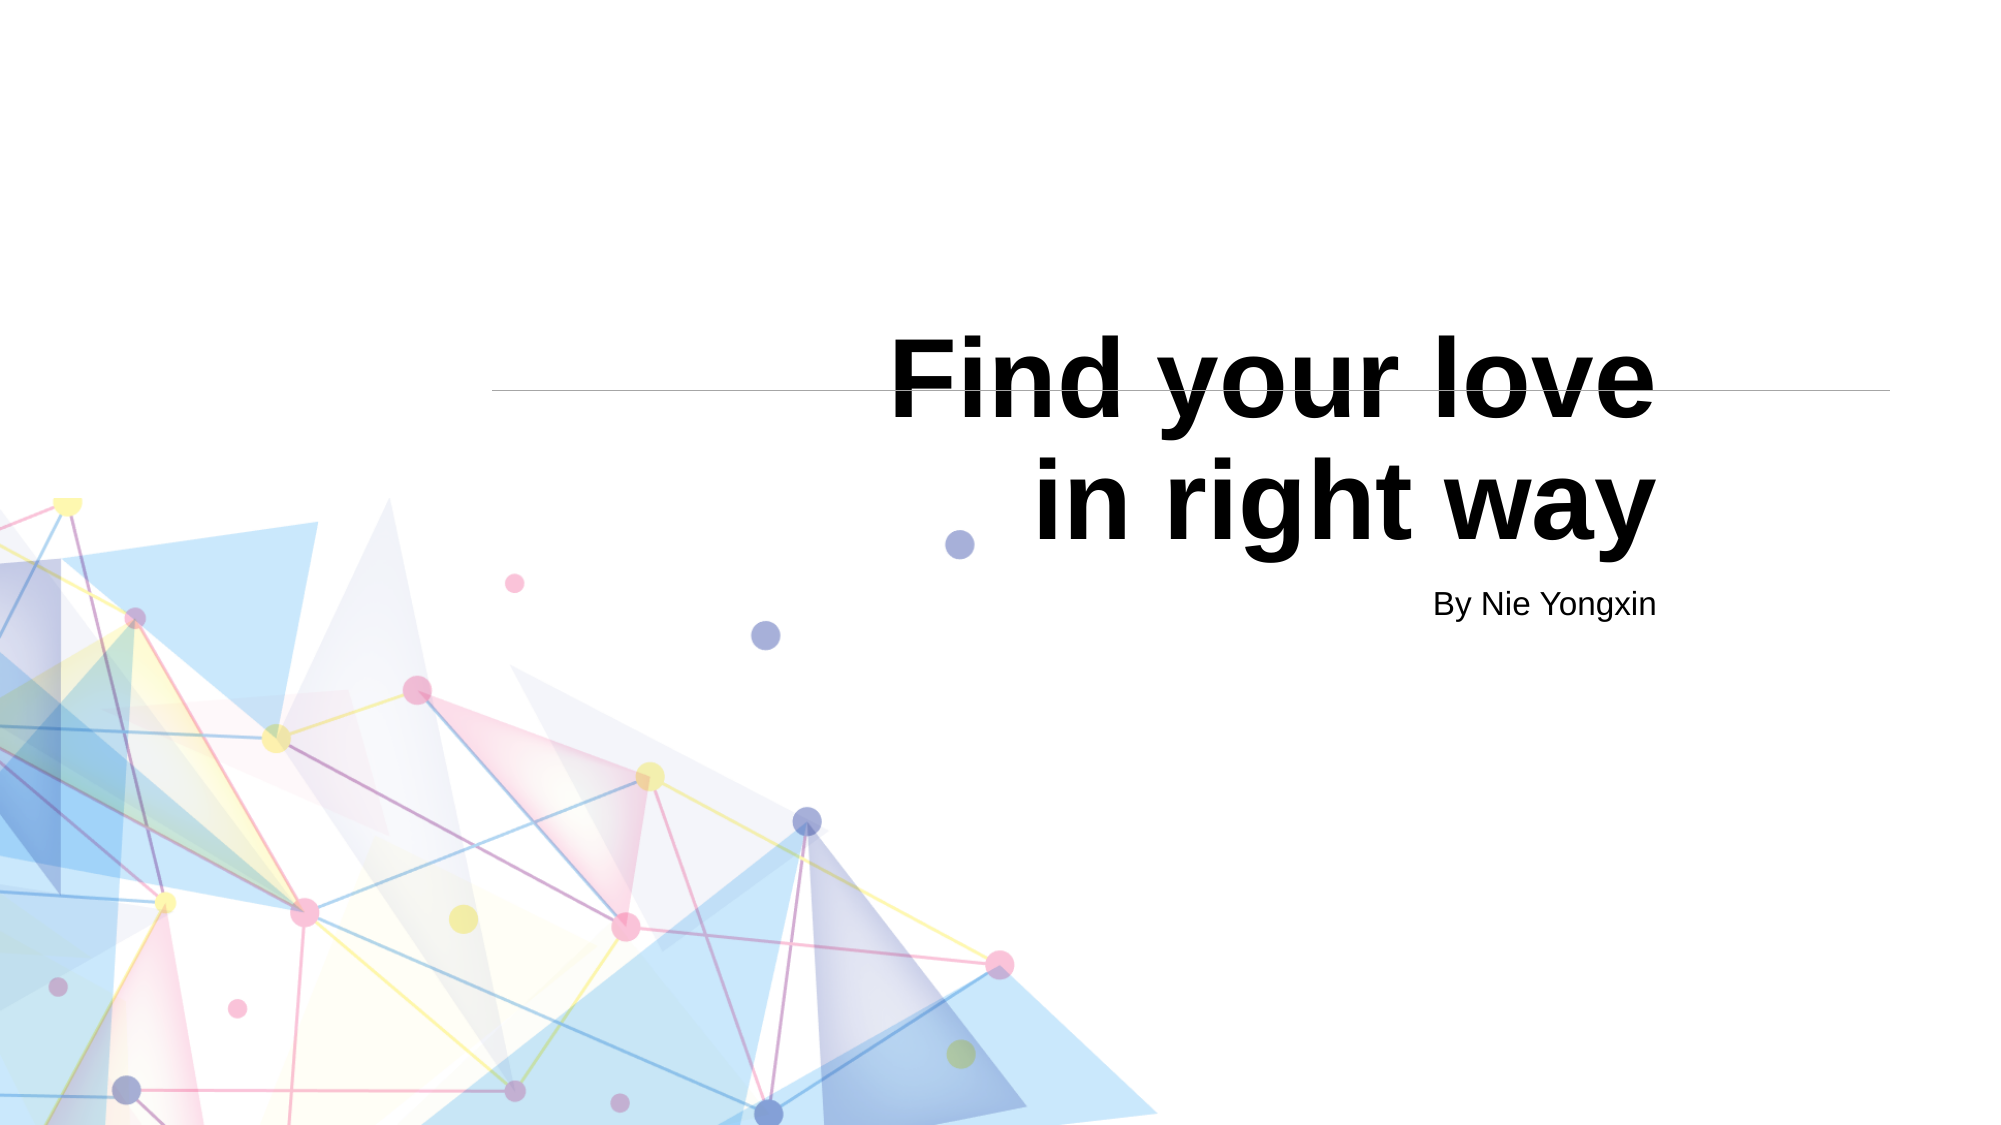

# Find your love in right way
By Nie Yongxin